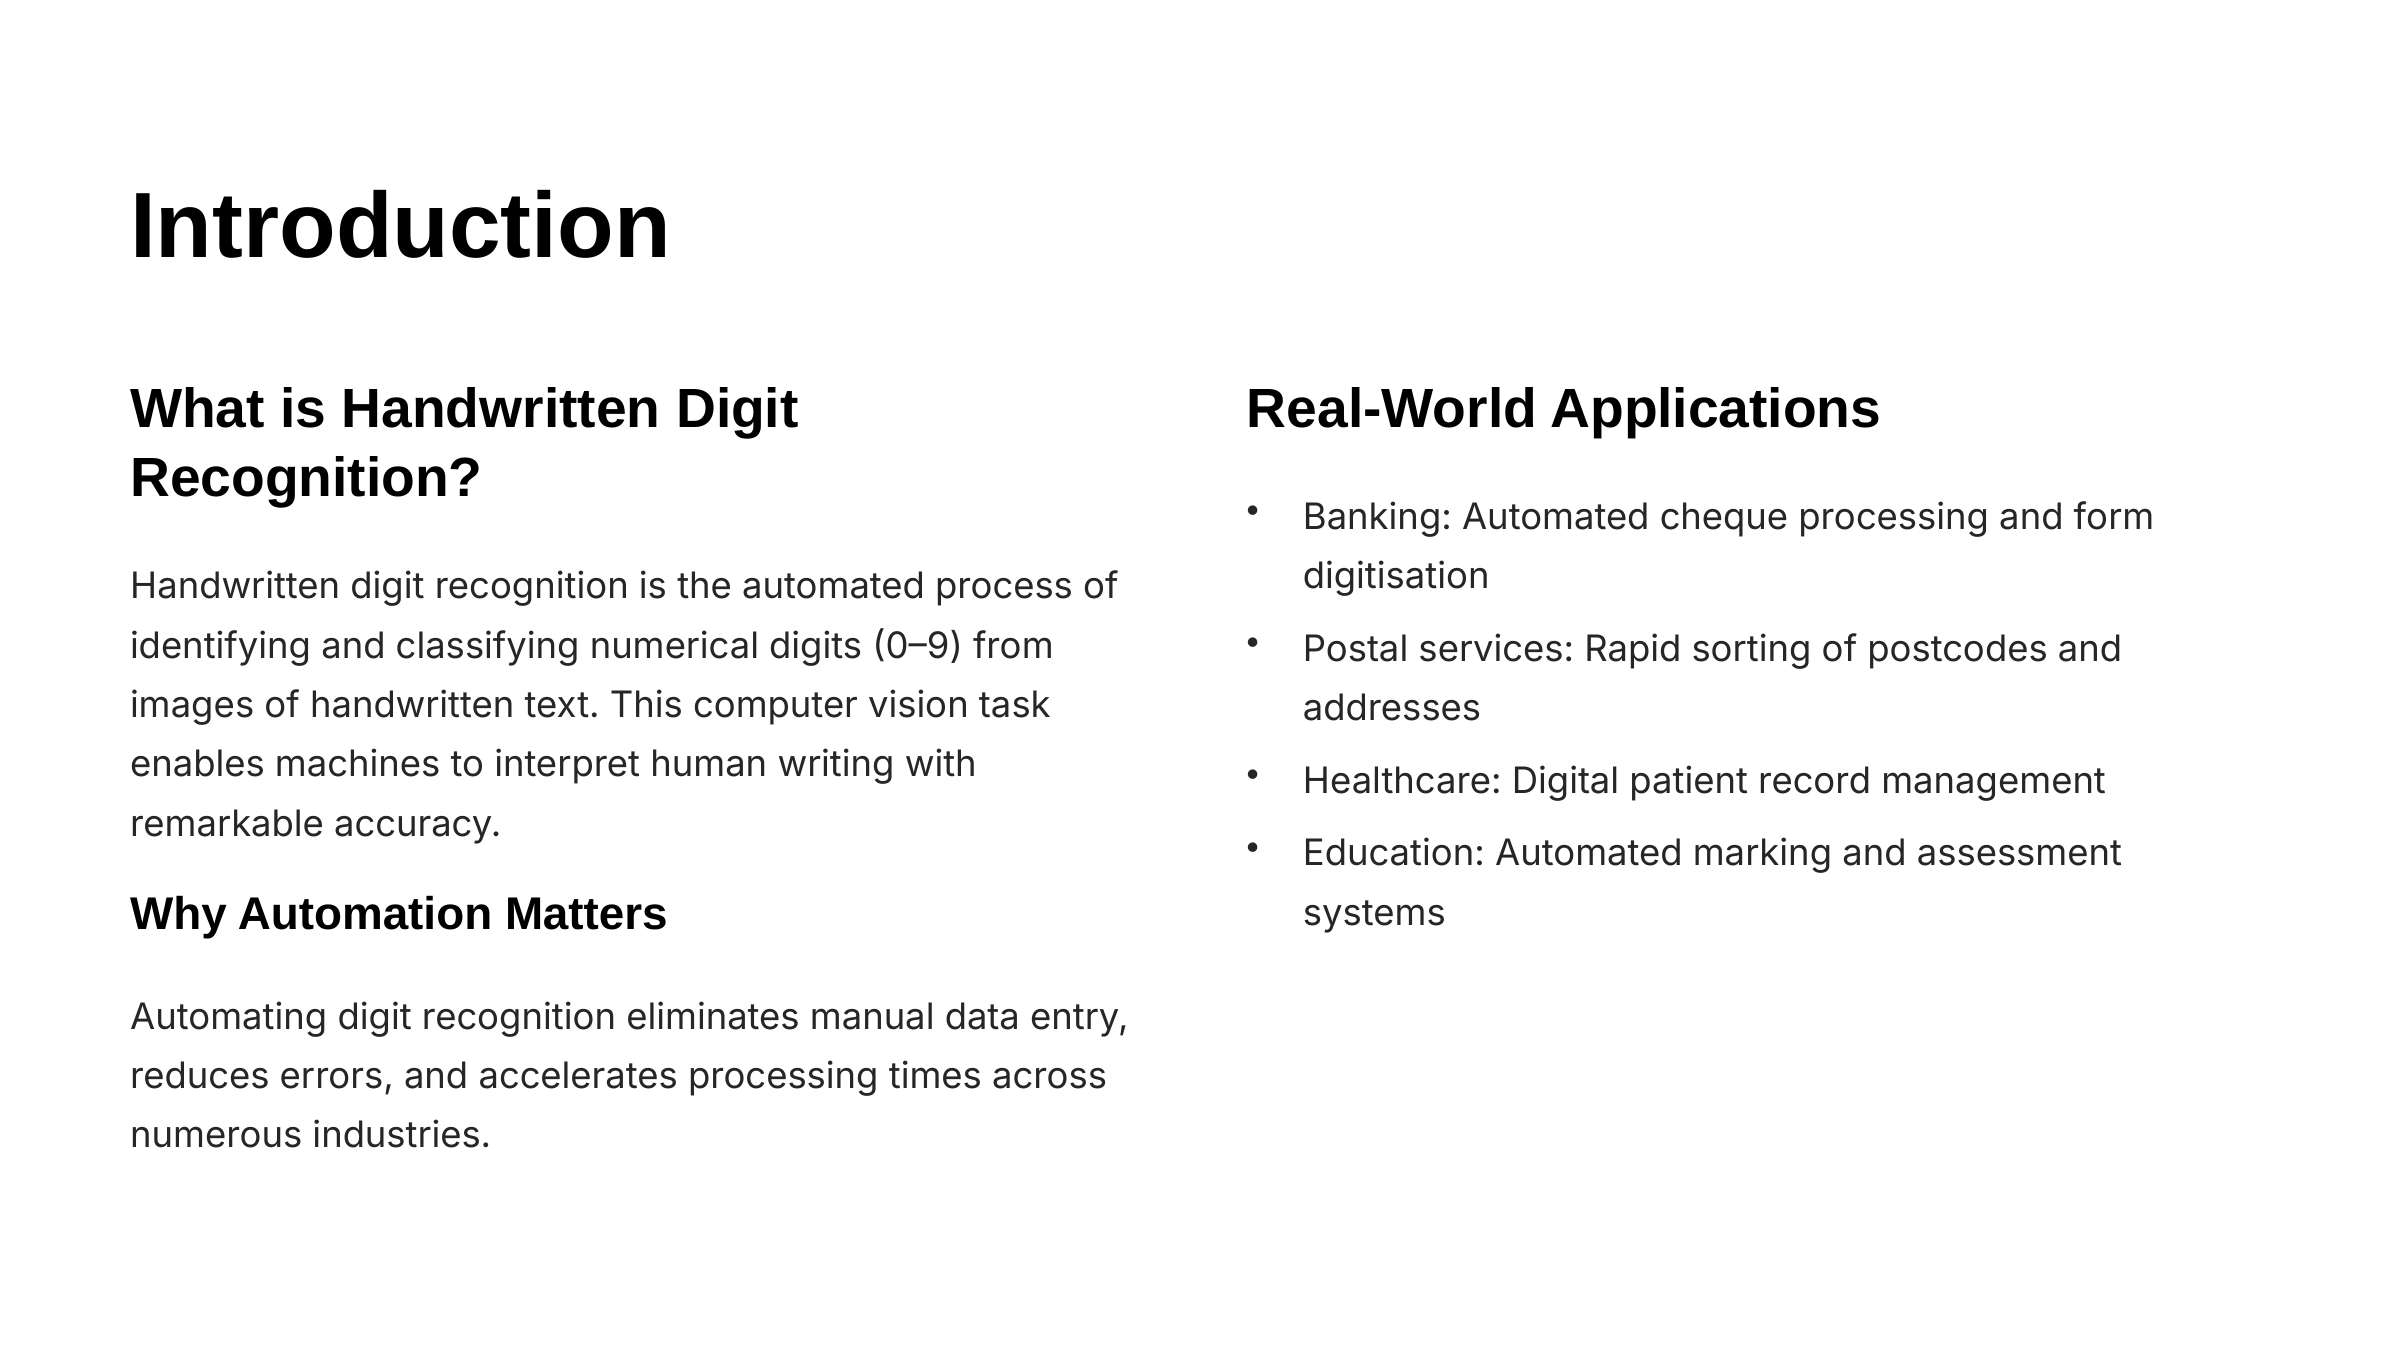

Introduction
What is Handwritten Digit Recognition?
Real-World Applications
Banking: Automated cheque processing and form digitisation
Handwritten digit recognition is the automated process of identifying and classifying numerical digits (0–9) from images of handwritten text. This computer vision task enables machines to interpret human writing with remarkable accuracy.
Postal services: Rapid sorting of postcodes and addresses
Healthcare: Digital patient record management
Education: Automated marking and assessment systems
Why Automation Matters
Automating digit recognition eliminates manual data entry, reduces errors, and accelerates processing times across numerous industries.